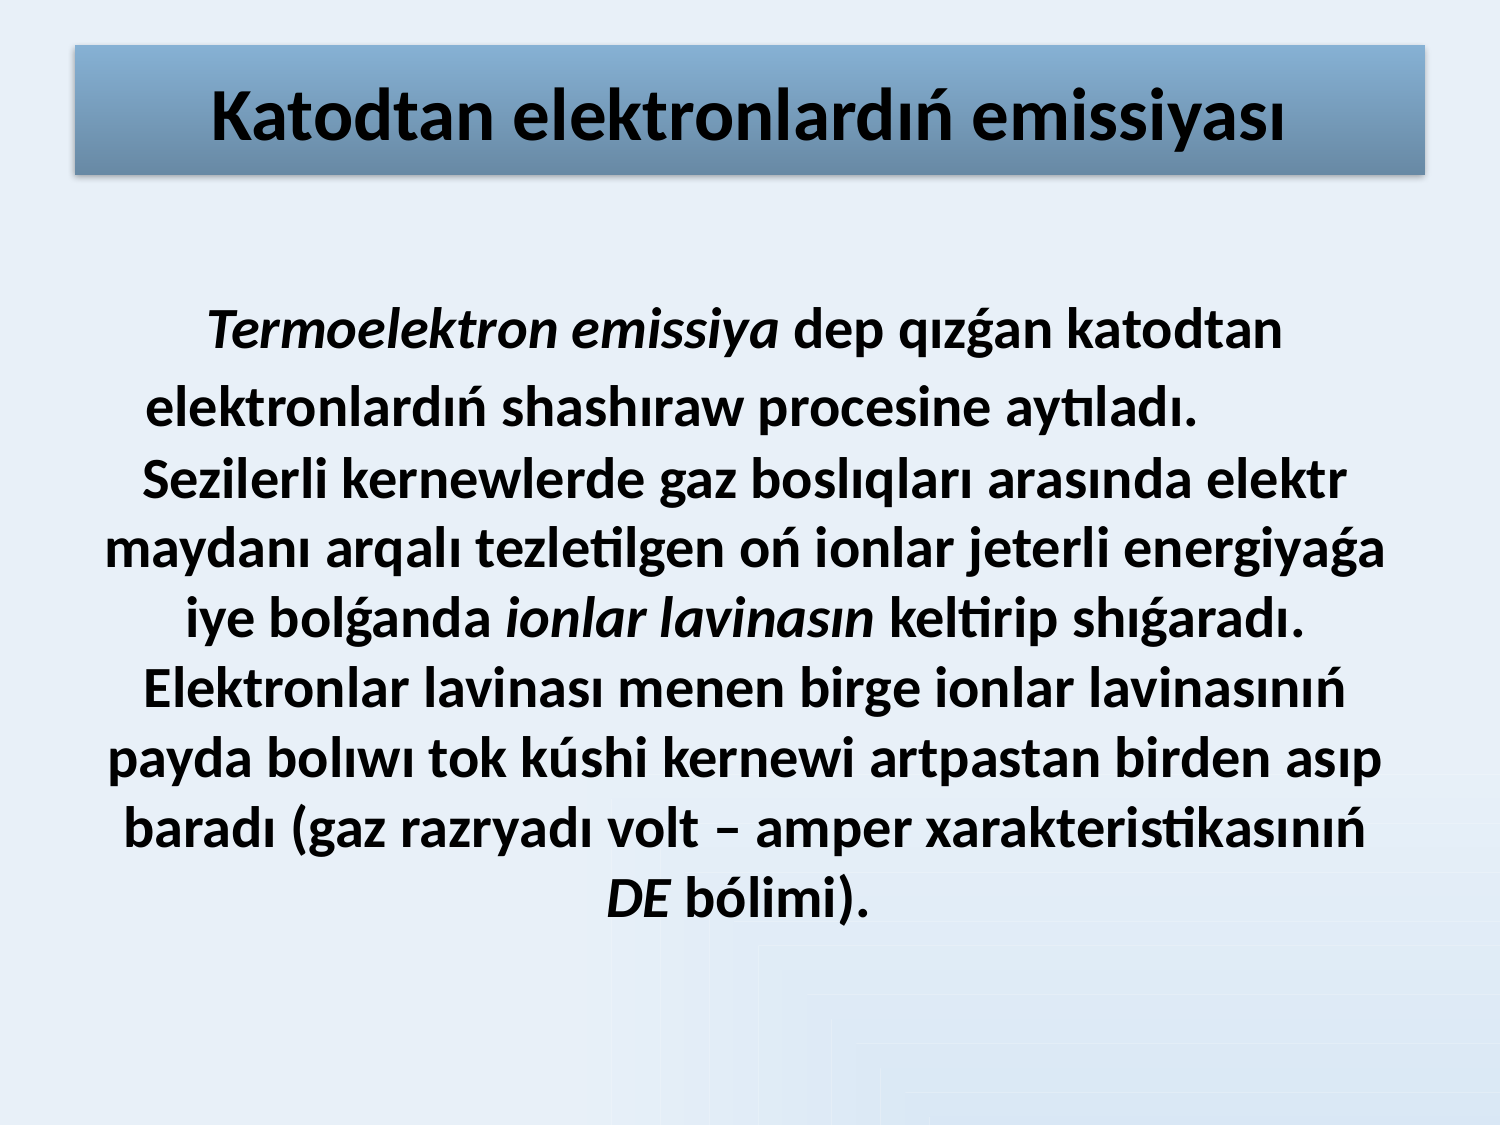

# Katodtan elektronlardıń emissiyası

Termoelektron emissiya dep qızǵan katodtan elektronlardıń shashıraw procesine aytıladı. 	Sezilerli kernewlerde gaz boslıqları arasında elektr maydanı arqalı tezletilgen oń ionlar jeterli energiyaǵa iye bolǵanda ionlar lavinasın keltirip shıǵaradı. Elektronlar lavinası menen birge ionlar lavinasınıń payda bolıwı tok kúshi kernewi artpastan birden asıp baradı (gaz razryadı volt – amper xarakteristikasınıń DE bólimi).